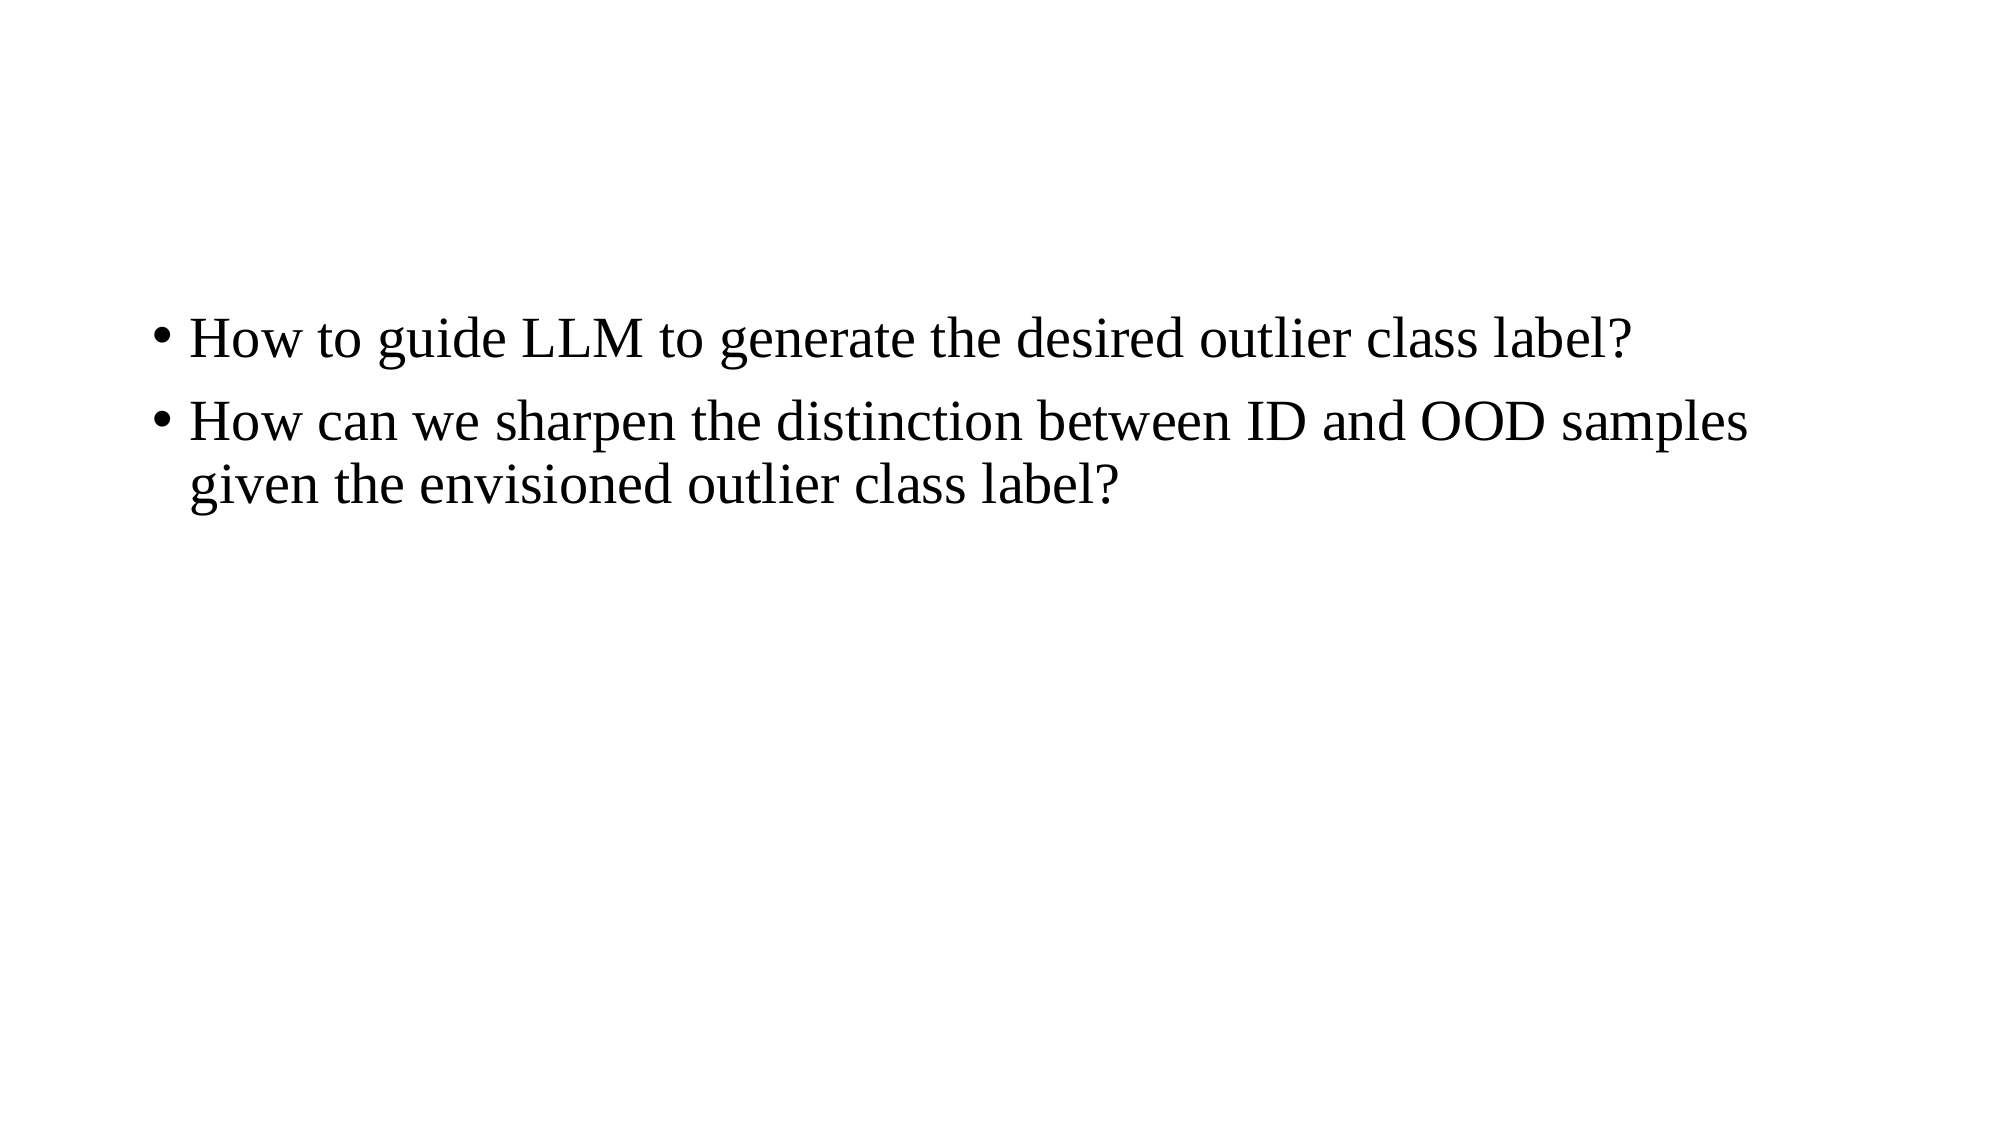

#
How to guide LLM to generate the desired outlier class label?
How can we sharpen the distinction between ID and OOD samples given the envisioned outlier class label?